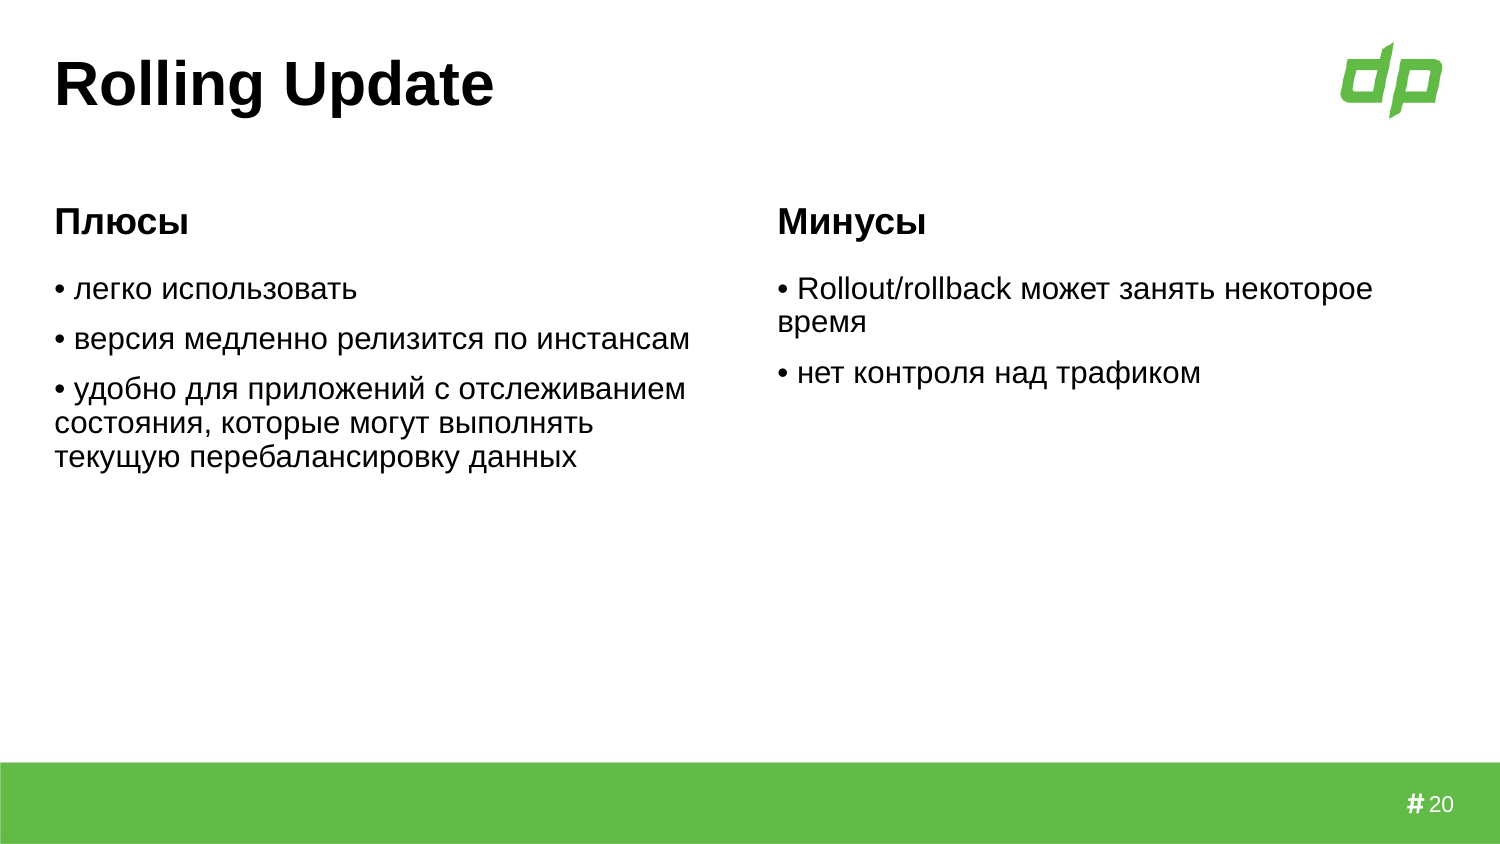

# Rolling Update
Минусы
Плюсы
• легко использовать
• версия медленно релизится по инстансам
• удобно для приложений с отслеживанием состояния, которые могут выполнять текущую перебалансировку данных

• Rollout/rollback может занять некоторое время
• нет контроля над трафиком

20